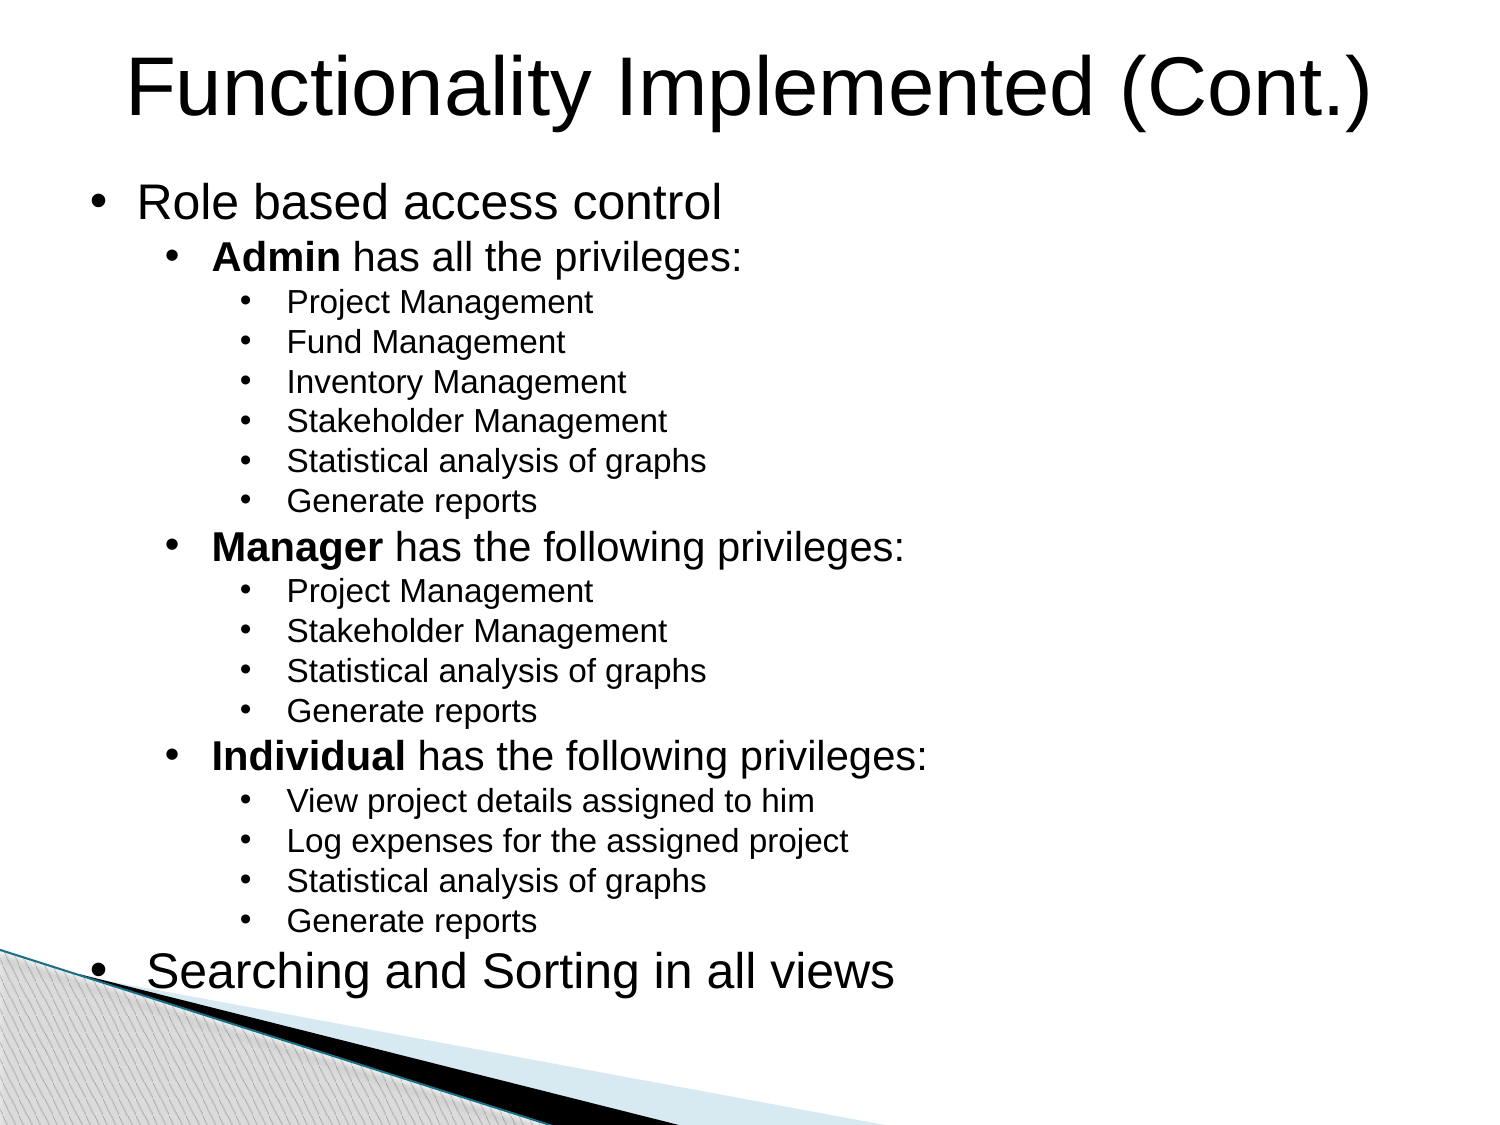

Functionality Implemented (Cont.)
Role based access control
Admin has all the privileges:
Project Management
Fund Management
Inventory Management
Stakeholder Management
Statistical analysis of graphs
Generate reports
Manager has the following privileges:
Project Management
Stakeholder Management
Statistical analysis of graphs
Generate reports
Individual has the following privileges:
View project details assigned to him
Log expenses for the assigned project
Statistical analysis of graphs
Generate reports
Searching and Sorting in all views